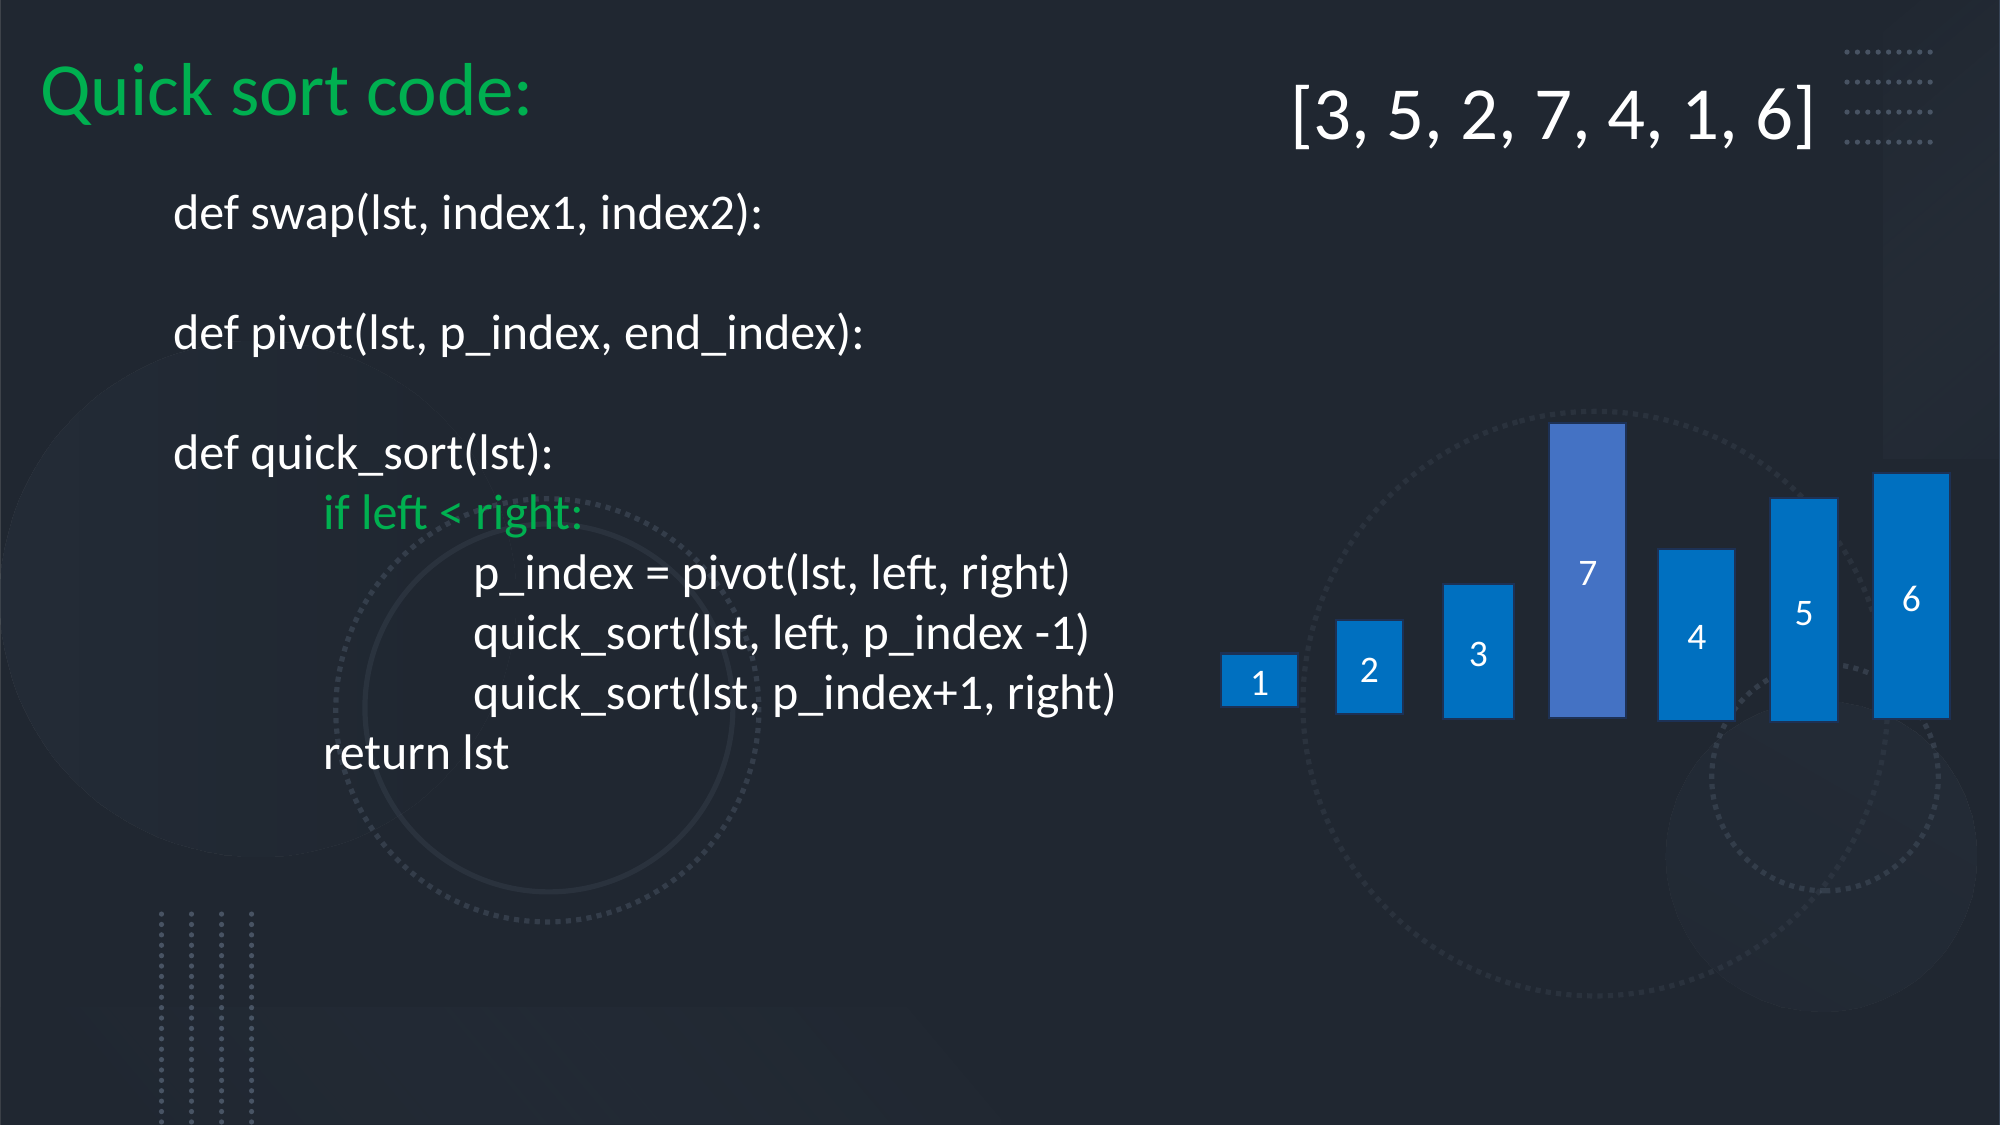

Quick sort code:
[3, 5, 2, 7, 4, 1, 6]

def swap(lst, index1, index2):

def pivot(lst, p_index, end_index):

def quick_sort(lst):
	if left < right:
		p_index = pivot(lst, left, right)
		quick_sort(lst, left, p_index -1)
		quick_sort(lst, p_index+1, right)
	return lst

7
6
5
4
3
2
1